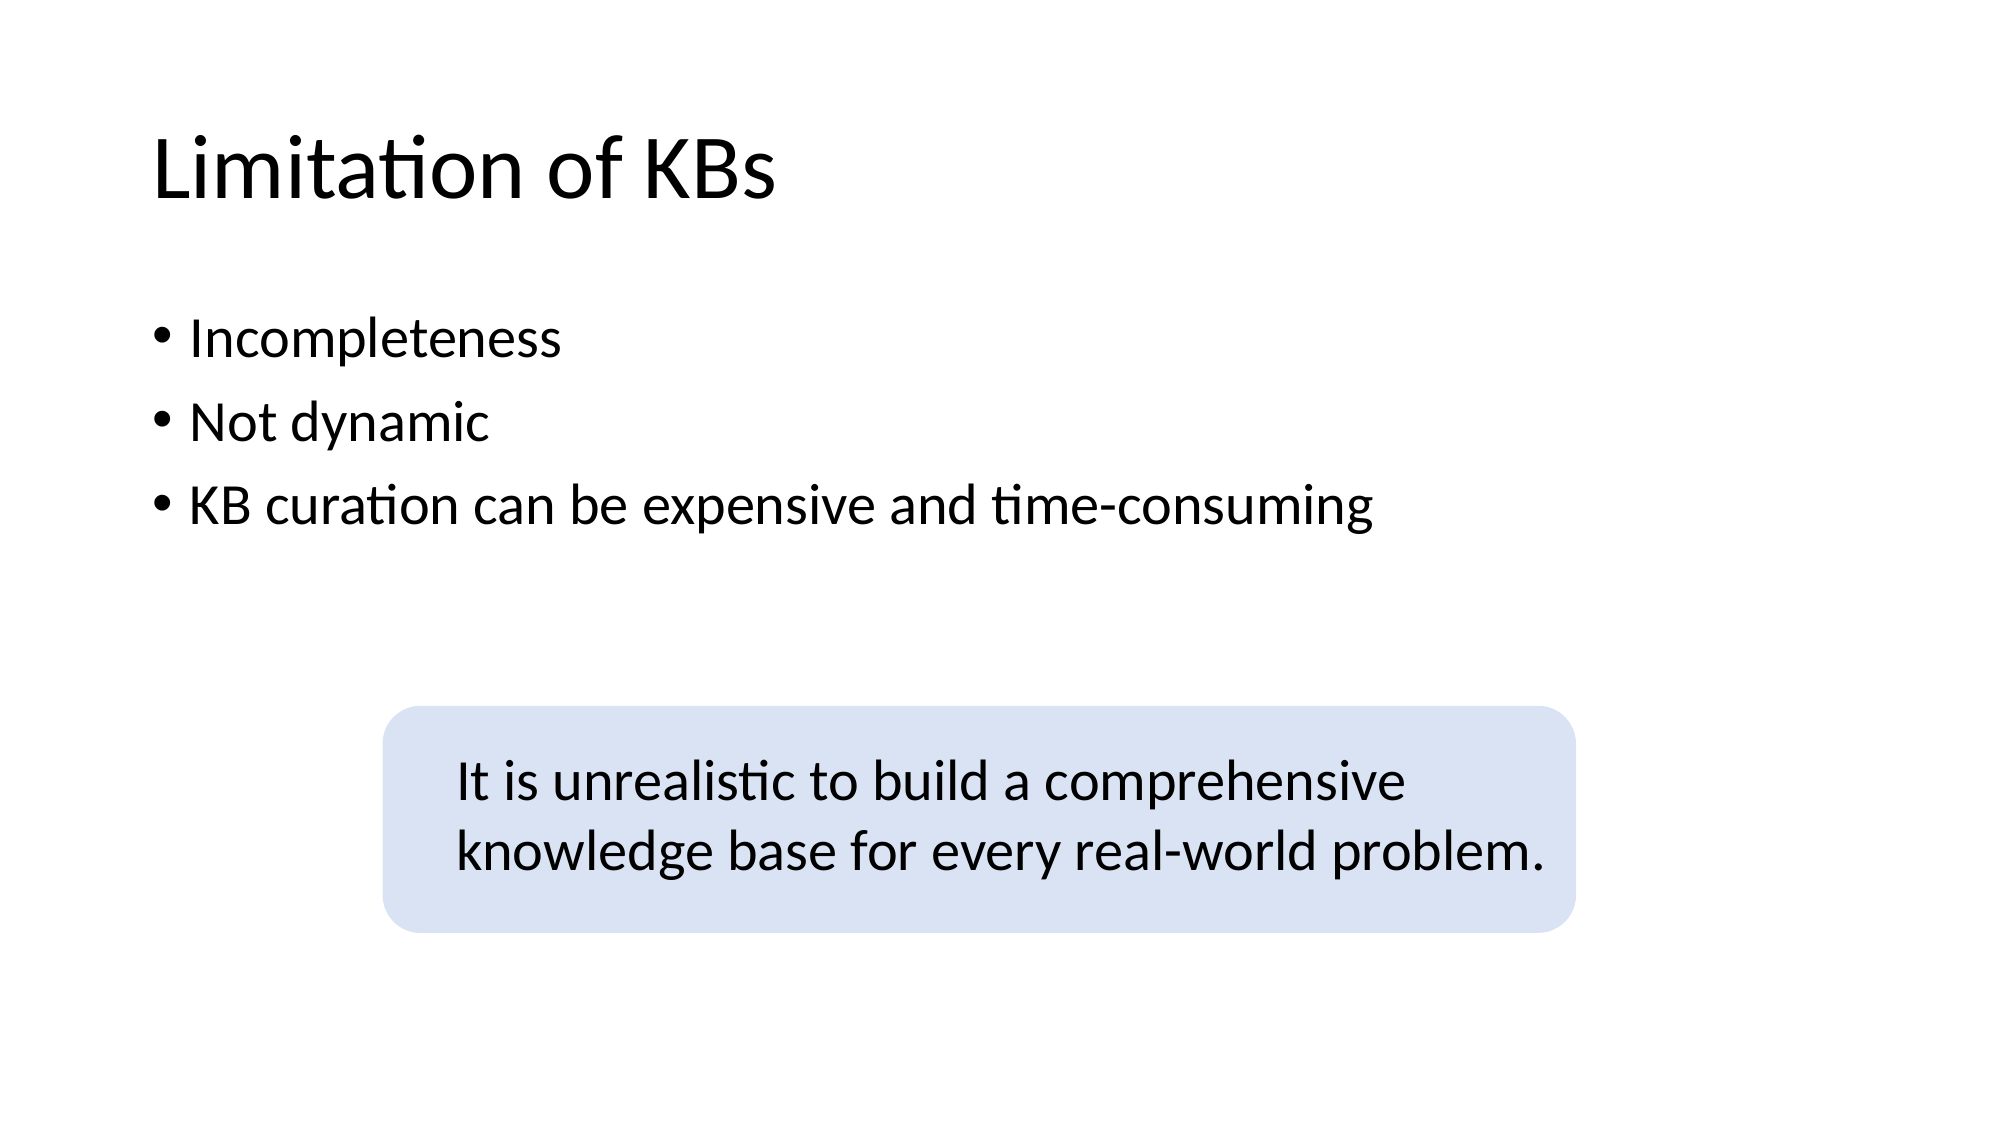

# Limitation of KBs
Incompleteness
Not dynamic
KB curation can be expensive and time-consuming

It is unrealistic to build a comprehensive knowledge base for every real-world problem.